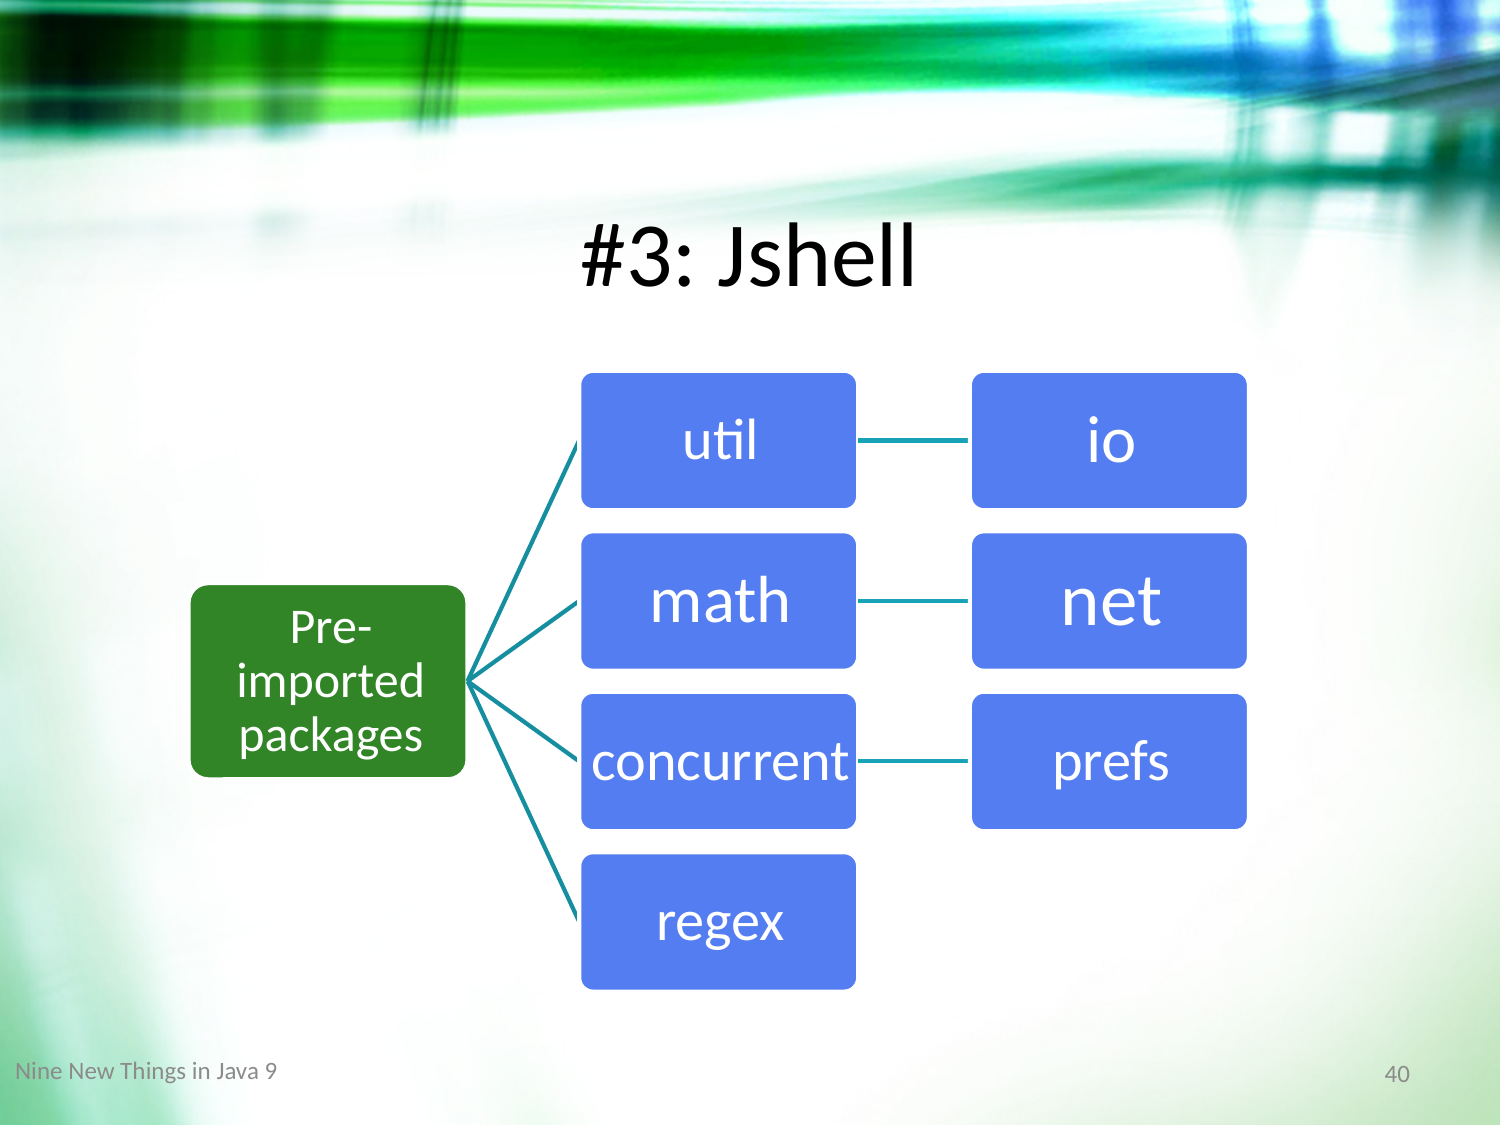

#3: Jshell
Pre-imported packages

util

io

math

net

concurrent

prefs

regex
Nine New Things in Java 9
40